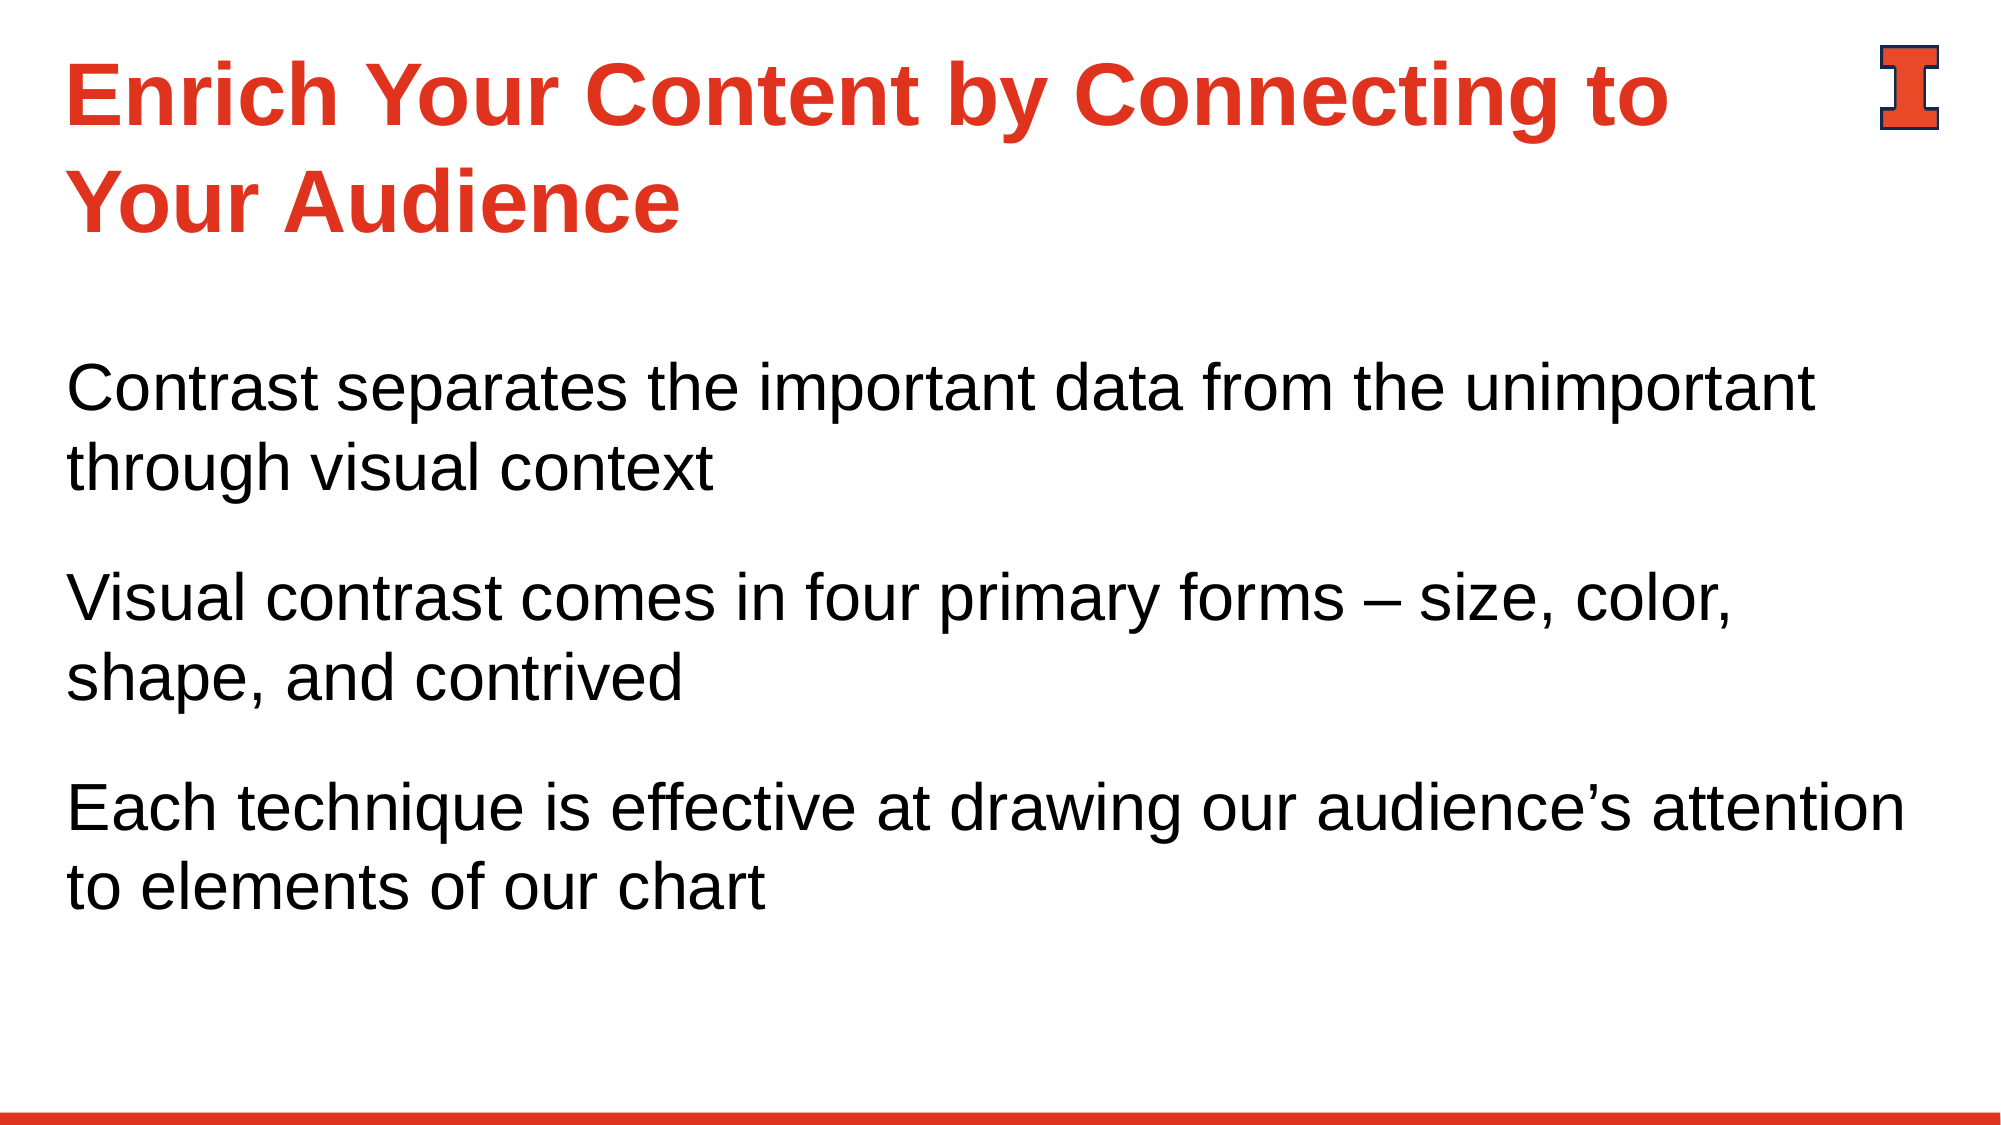

# Enrich Your Content by Connecting to Your Audience
Contrast separates the important data from the unimportant through visual context
Visual contrast comes in four primary forms – size, color, shape, and contrived
Each technique is effective at drawing our audience’s attention to elements of our chart